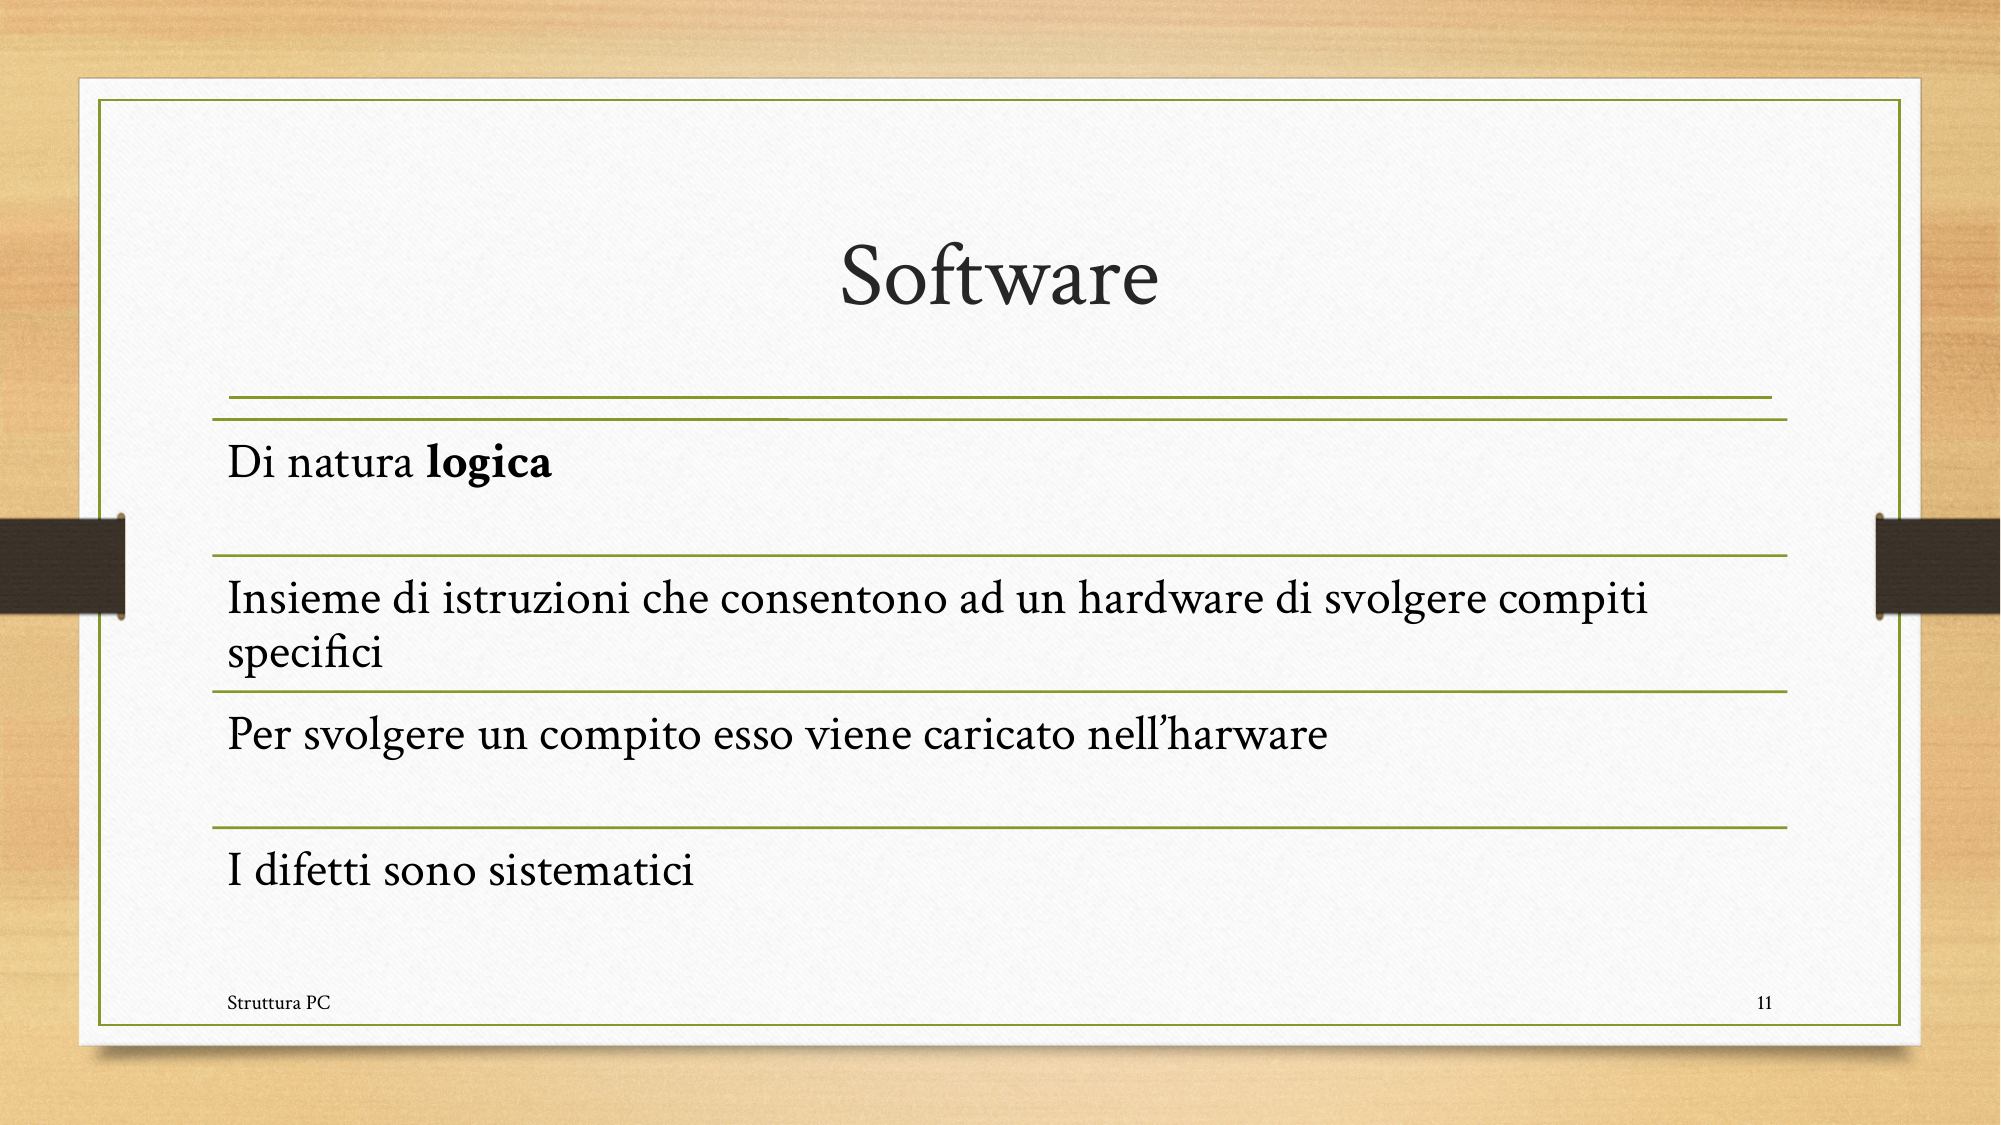

# Software
Di natura logica
Insieme di istruzioni che consentono ad un hardware di svolgere compiti specifici
Per svolgere un compito esso viene caricato nell’harware
I difetti sono sistematici
Struttura PC
11